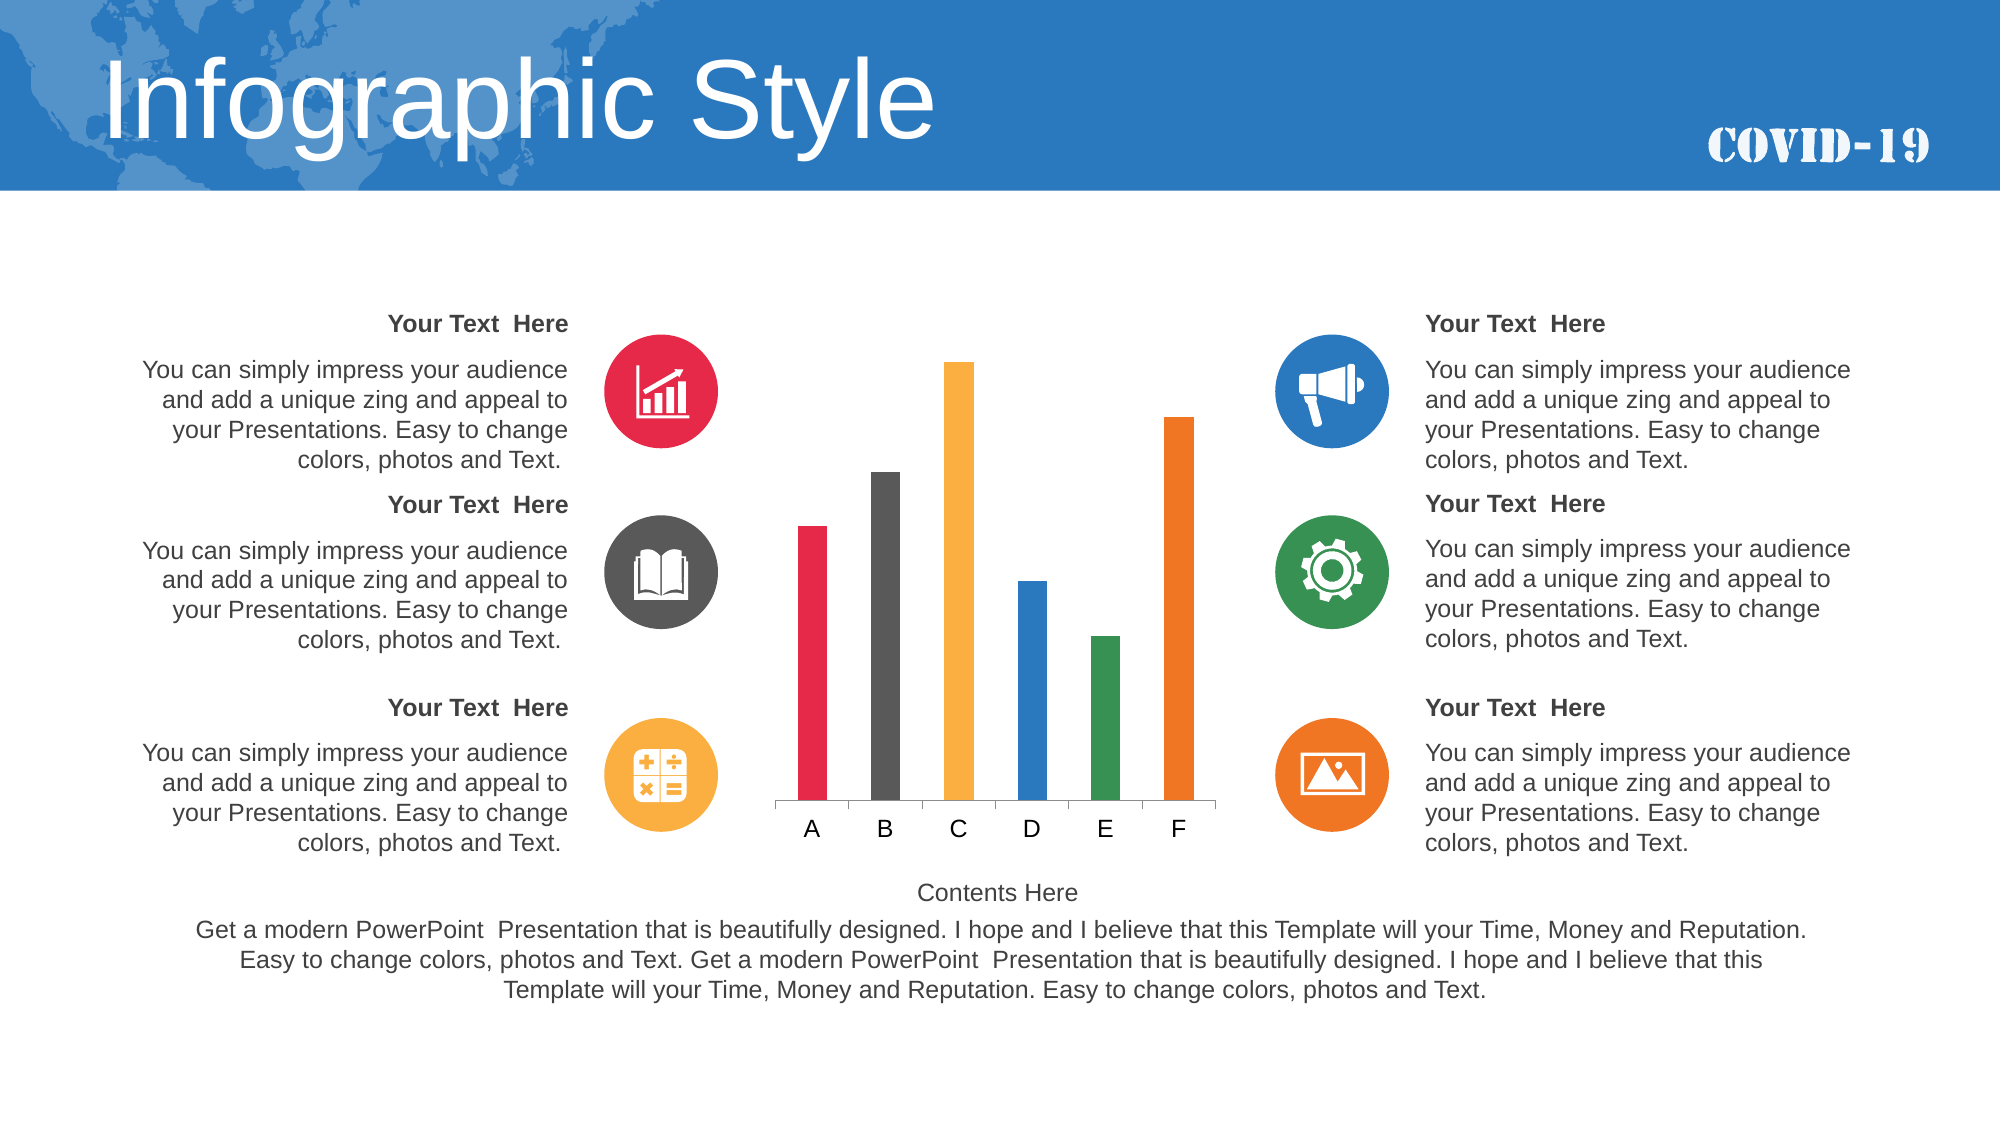

Infographic Style

### Chart

| Category | Series 1 |
|---|---|
| A | 50.0 |
| B | 60.0 |
| C | 80.0 |
| D | 40.0 |
| E | 30.0 |
| F | 70.0 |
Your Text  Here
You can simply impress your audience and add a unique zing and appeal to your Presentations. Easy to change colors, photos and Text.
Your Text  Here
You can simply impress your audience and add a unique zing and appeal to your Presentations. Easy to change colors, photos and Text.

Your Text  Here
You can simply impress your audience and add a unique zing and appeal to your Presentations. Easy to change colors, photos and Text.
Your Text  Here
You can simply impress your audience and add a unique zing and appeal to your Presentations. Easy to change colors, photos and Text.

Your Text  Here
You can simply impress your audience and add a unique zing and appeal to your Presentations. Easy to change colors, photos and Text.
Your Text  Here
You can simply impress your audience and add a unique zing and appeal to your Presentations. Easy to change colors, photos and Text.

Contents Here
Get a modern PowerPoint  Presentation that is beautifully designed. I hope and I believe that this Template will your Time, Money and Reputation. Easy to change colors, photos and Text. Get a modern PowerPoint  Presentation that is beautifully designed. I hope and I believe that this Template will your Time, Money and Reputation. Easy to change colors, photos and Text.